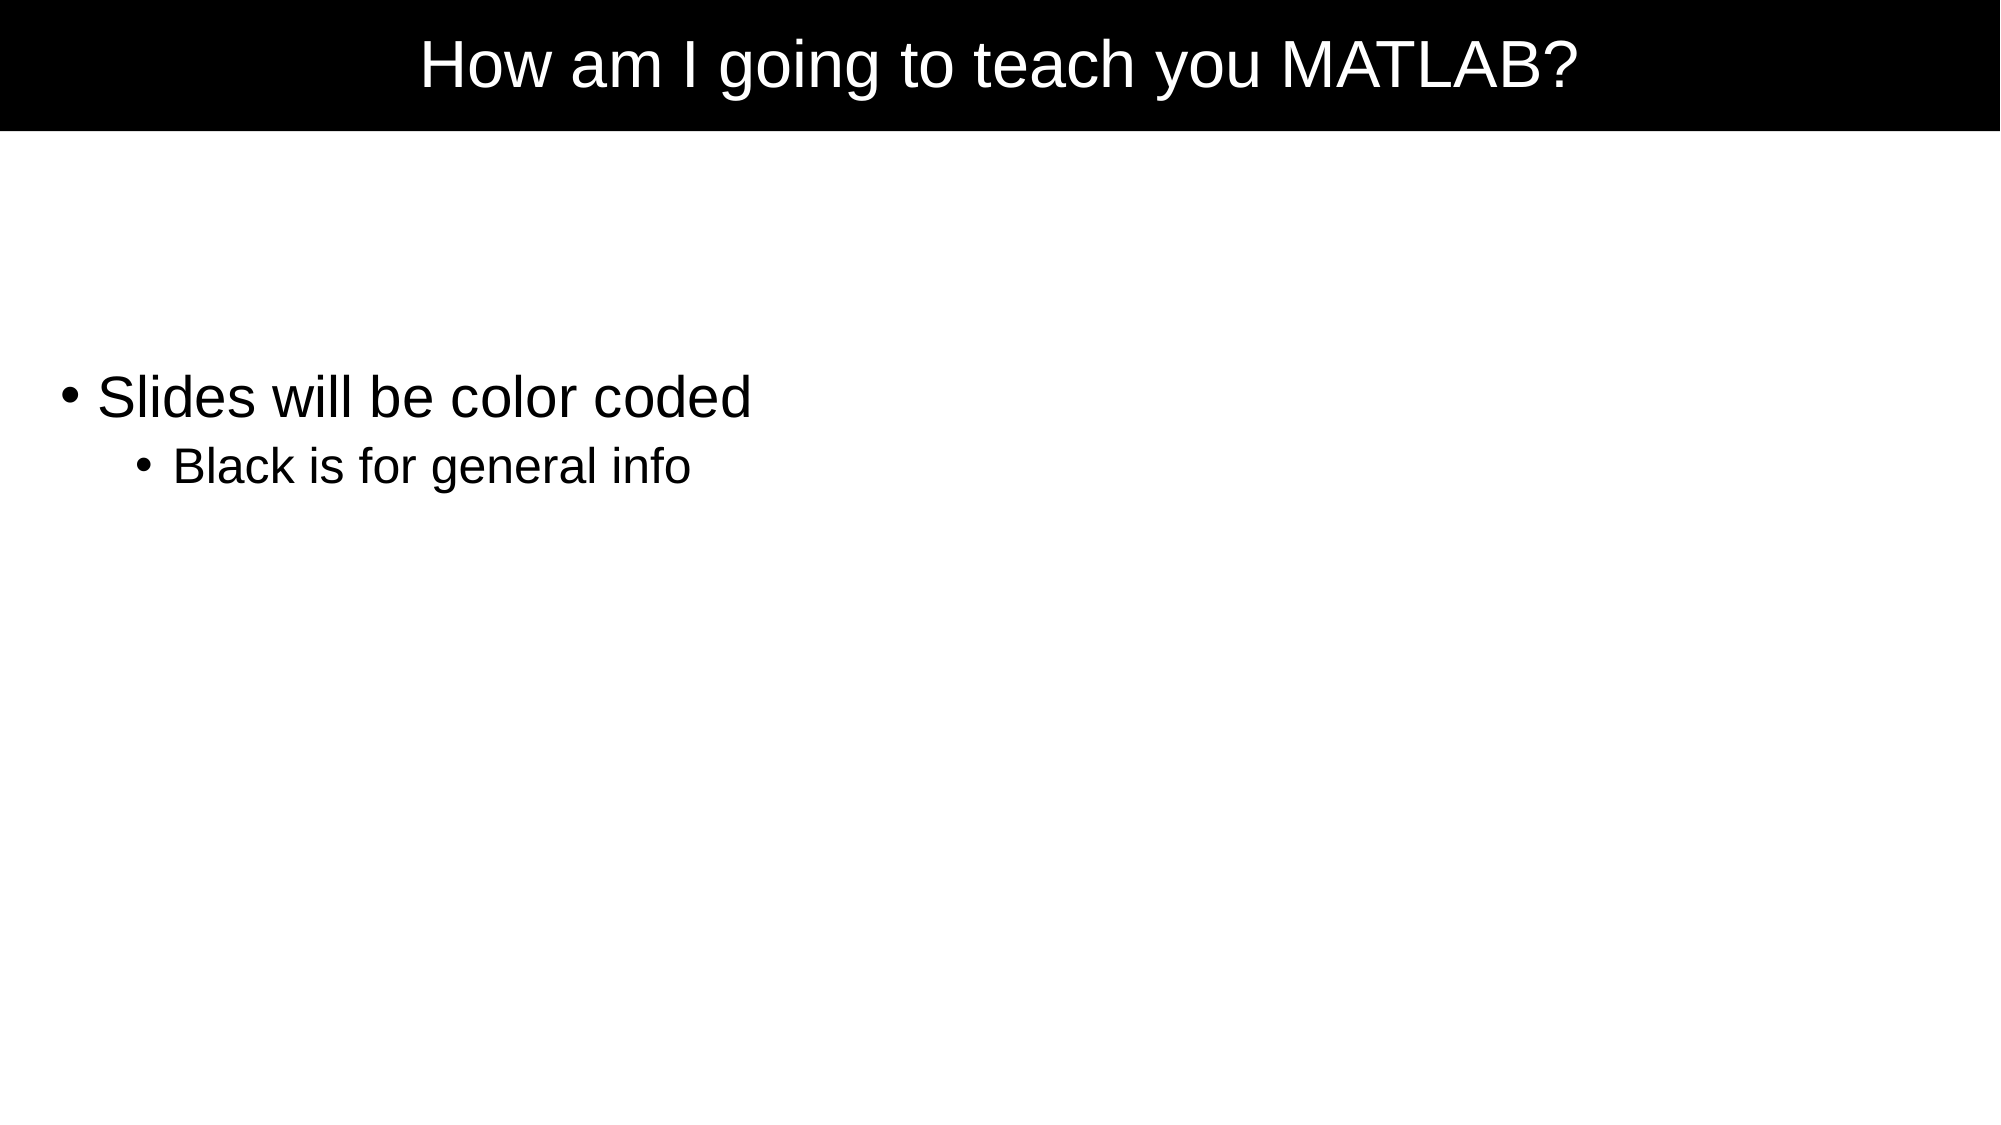

# How am I going to teach you MATLAB?

Slides will be color coded
Black is for general info